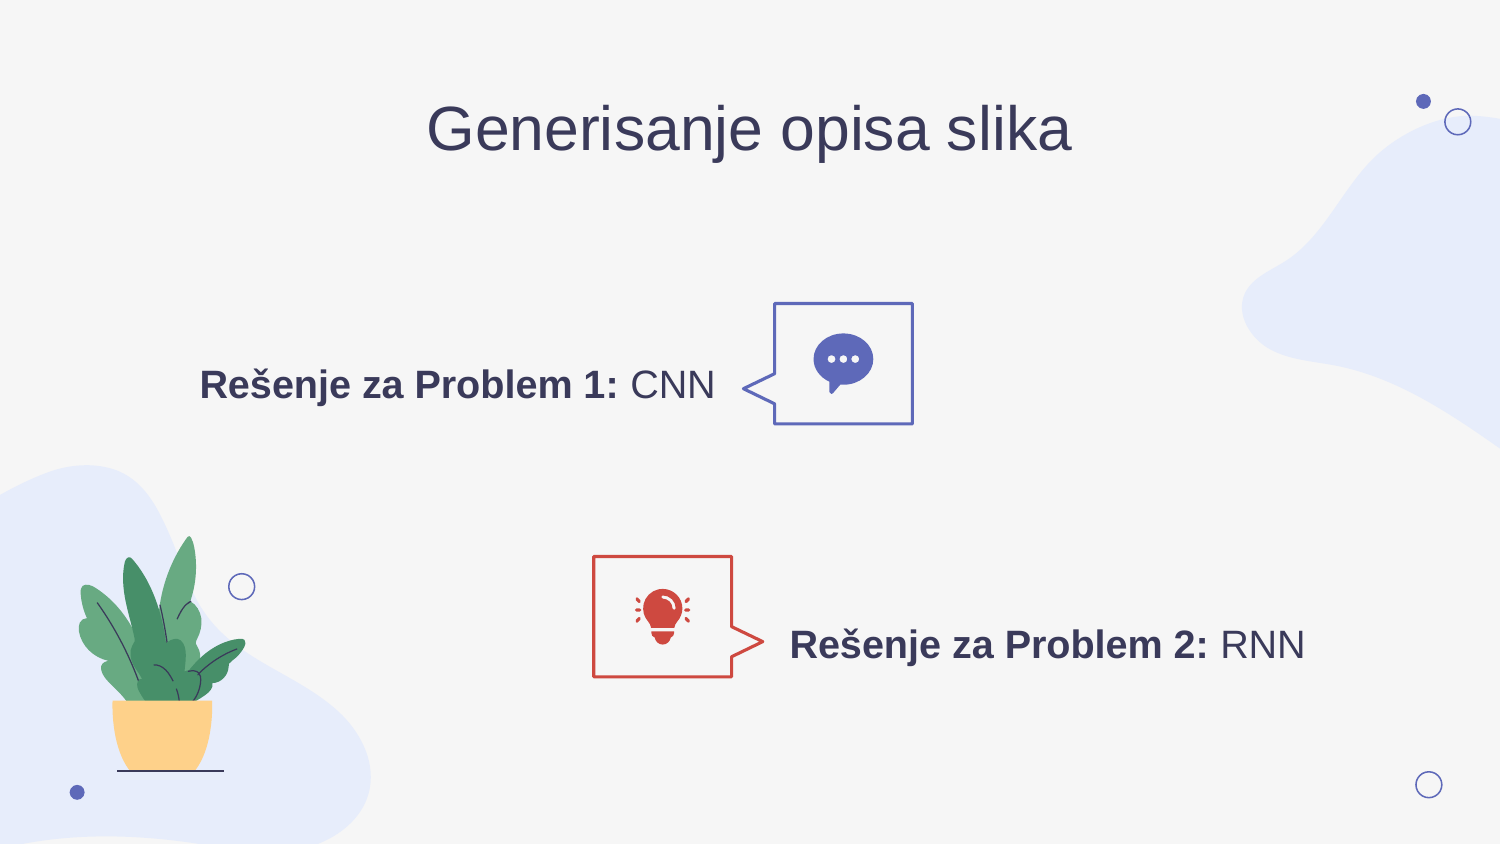

# Generisanje opisa slika

Rešenje za Problem 1: CNN

Rešenje za Problem 2: RNN